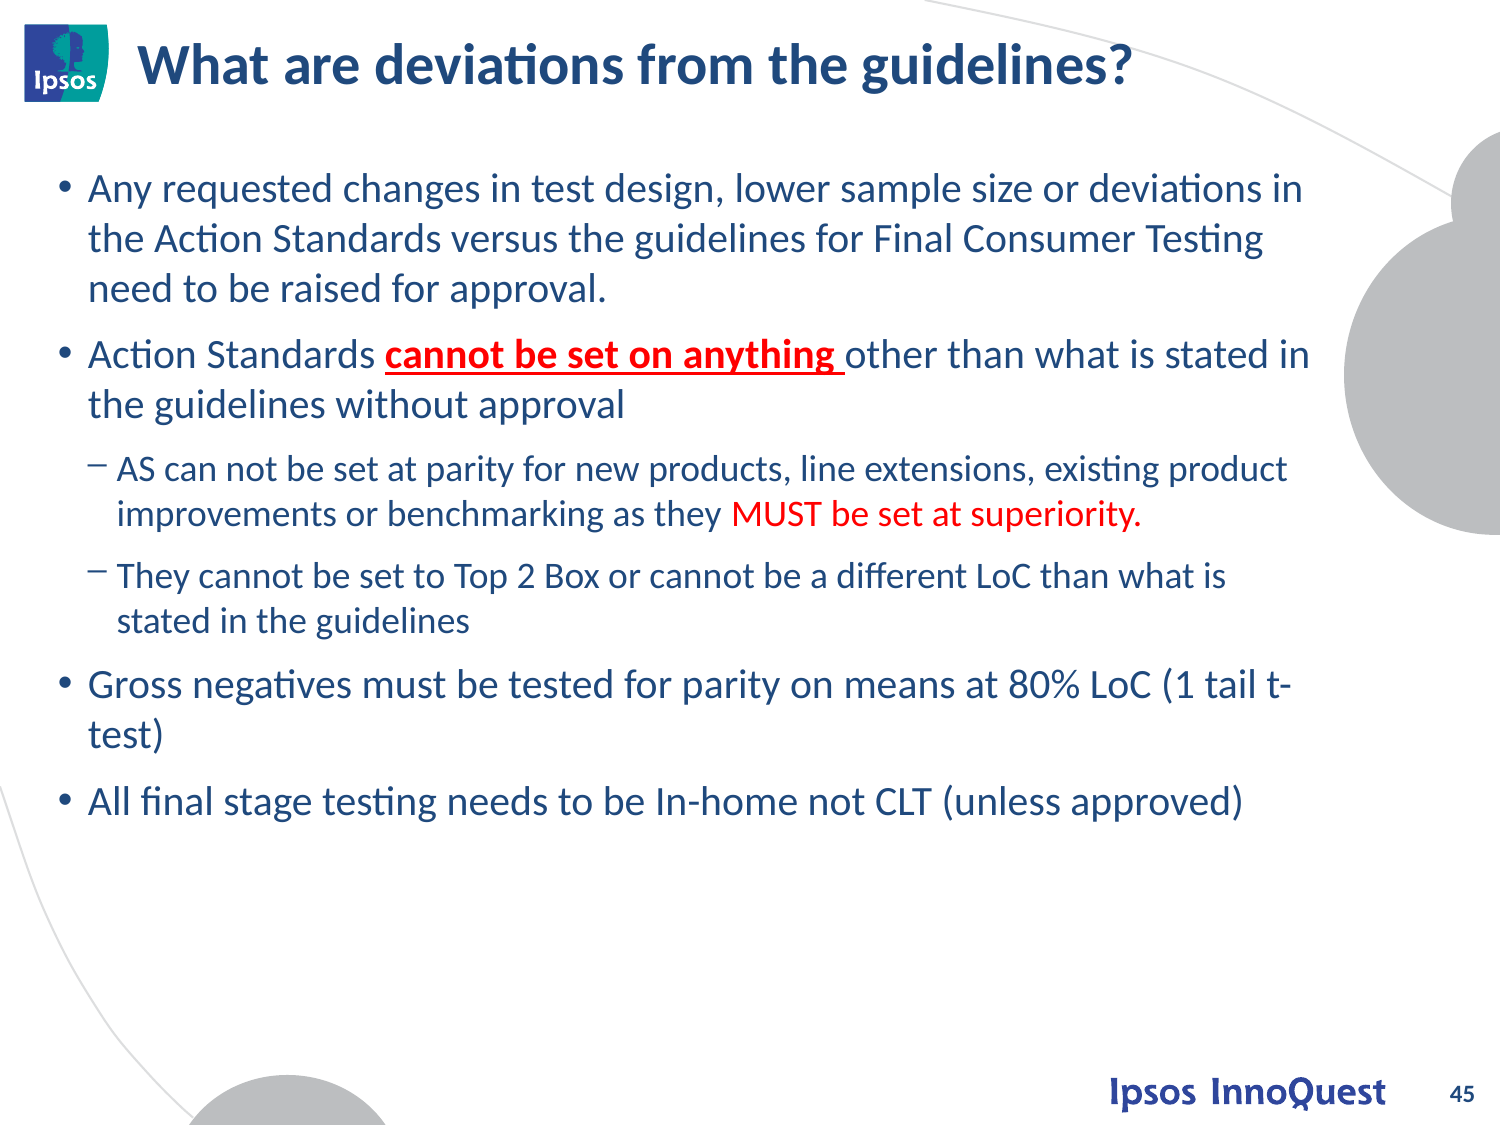

# What are deviations from the guidelines?
Any requested changes in test design, lower sample size or deviations in the Action Standards versus the guidelines for Final Consumer Testing need to be raised for approval.
Action Standards cannot be set on anything other than what is stated in the guidelines without approval
AS can not be set at parity for new products, line extensions, existing product improvements or benchmarking as they MUST be set at superiority.
They cannot be set to Top 2 Box or cannot be a different LoC than what is stated in the guidelines
Gross negatives must be tested for parity on means at 80% LoC (1 tail t-test)
All final stage testing needs to be In-home not CLT (unless approved)

45